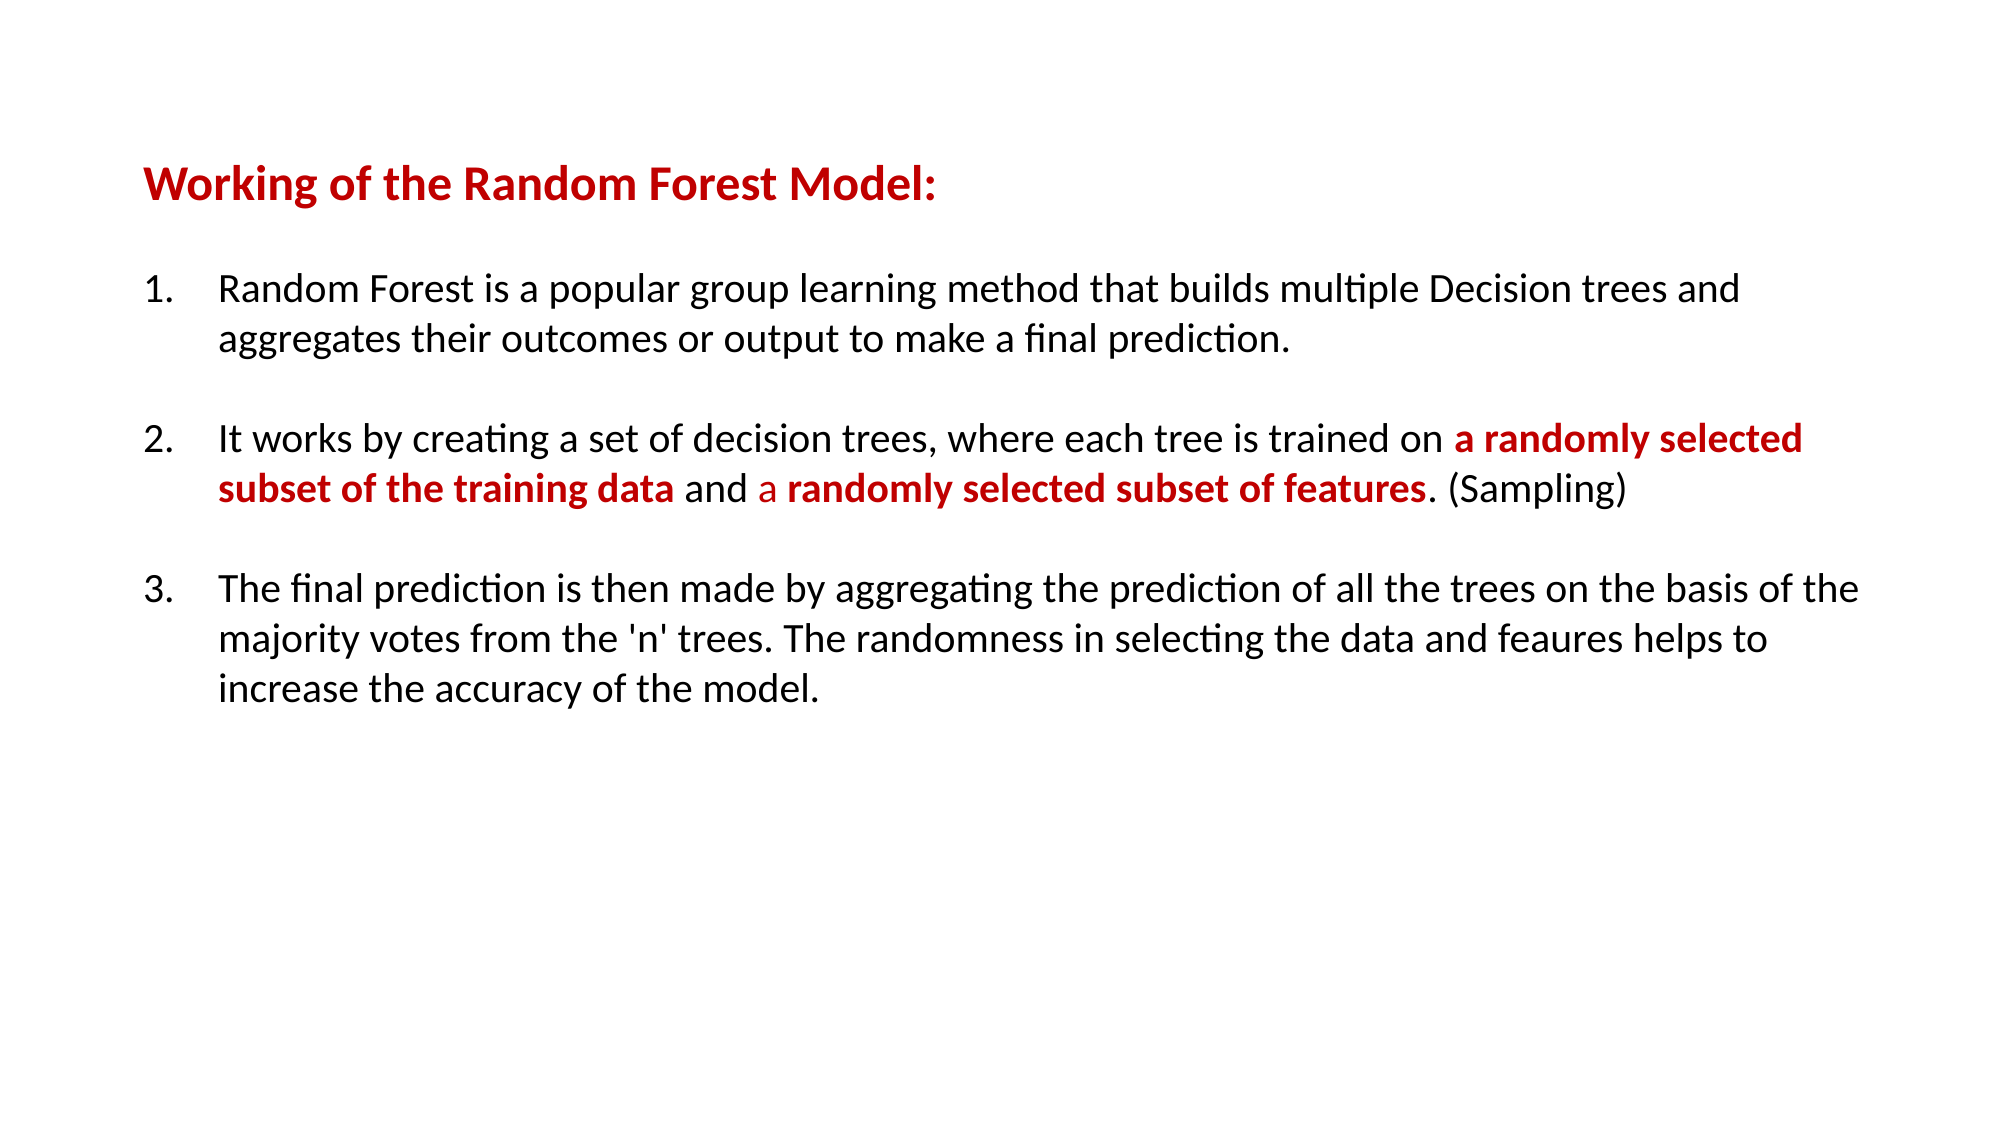

Working of the Random Forest Model:

Random Forest is a popular group learning method that builds multiple Decision trees and aggregates their outcomes or output to make a final prediction.

It works by creating a set of decision trees, where each tree is trained on a randomly selected subset of the training data and a randomly selected subset of features. (Sampling)

The final prediction is then made by aggregating the prediction of all the trees on the basis of the majority votes from the 'n' trees. The randomness in selecting the data and feaures helps to increase the accuracy of the model.